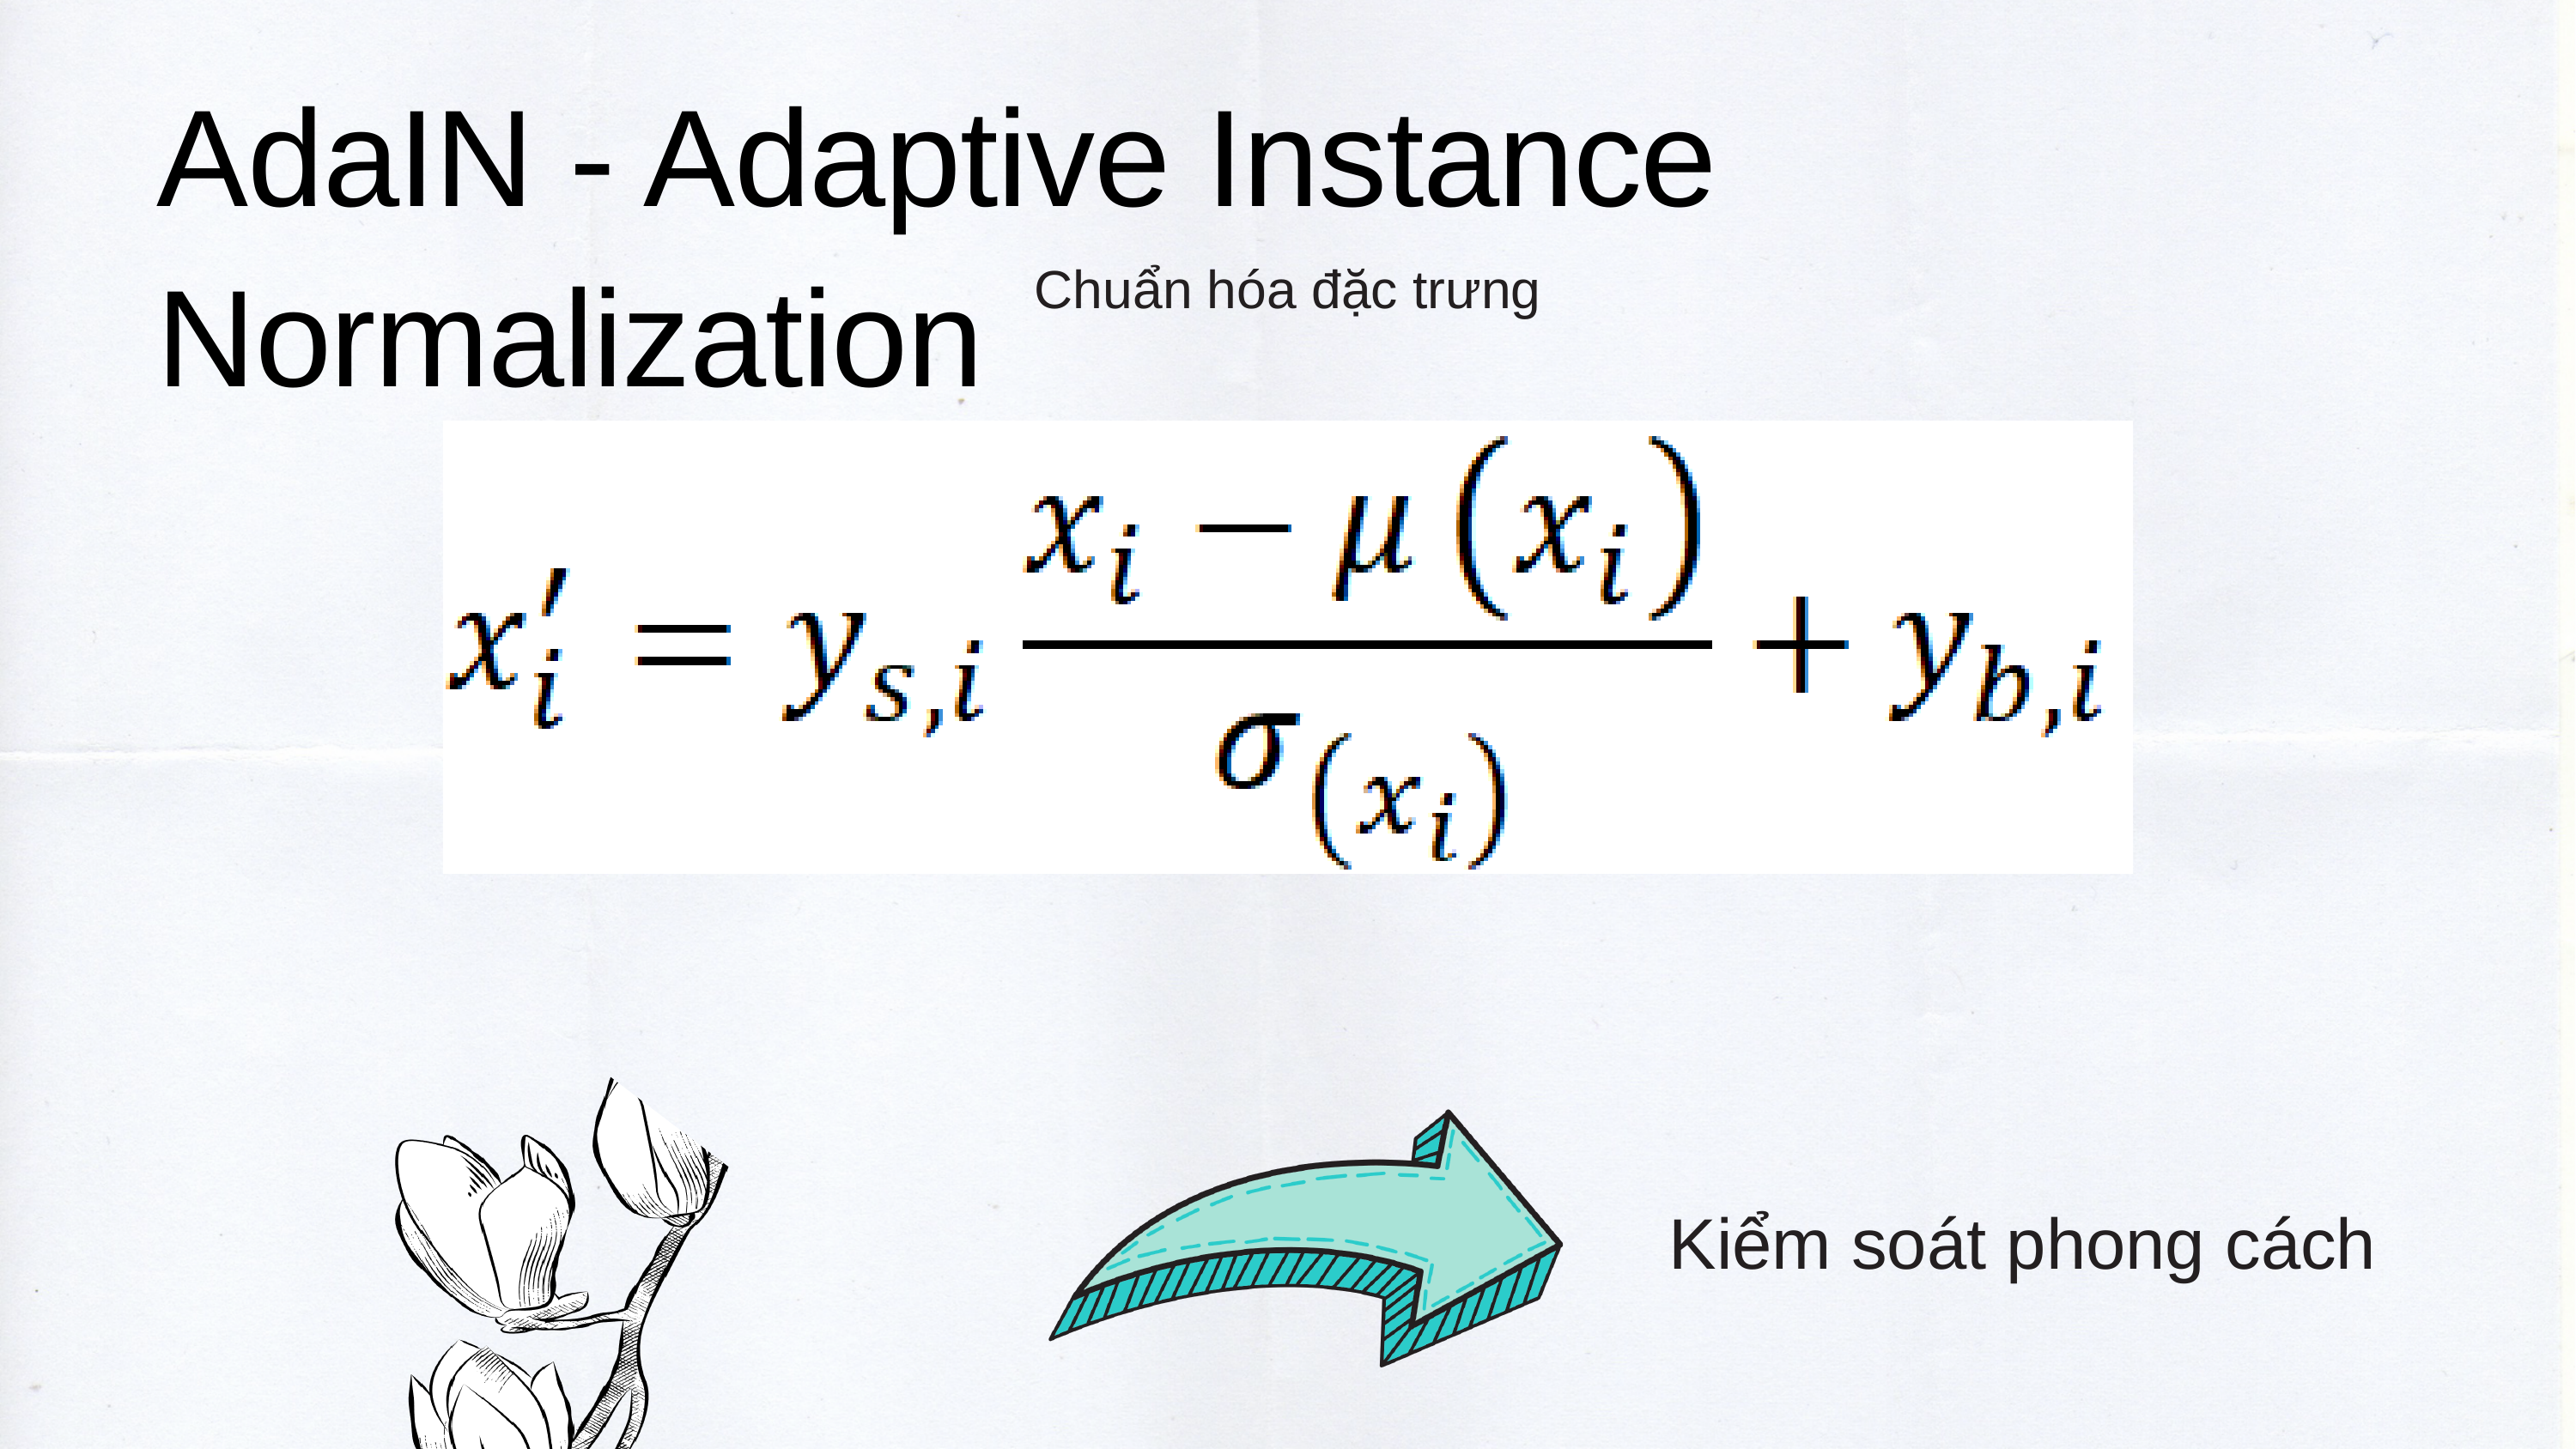

AdaIN - Adaptive Instance Normalization
Chuẩn hóa đặc trưng

Kiểm soát phong cách